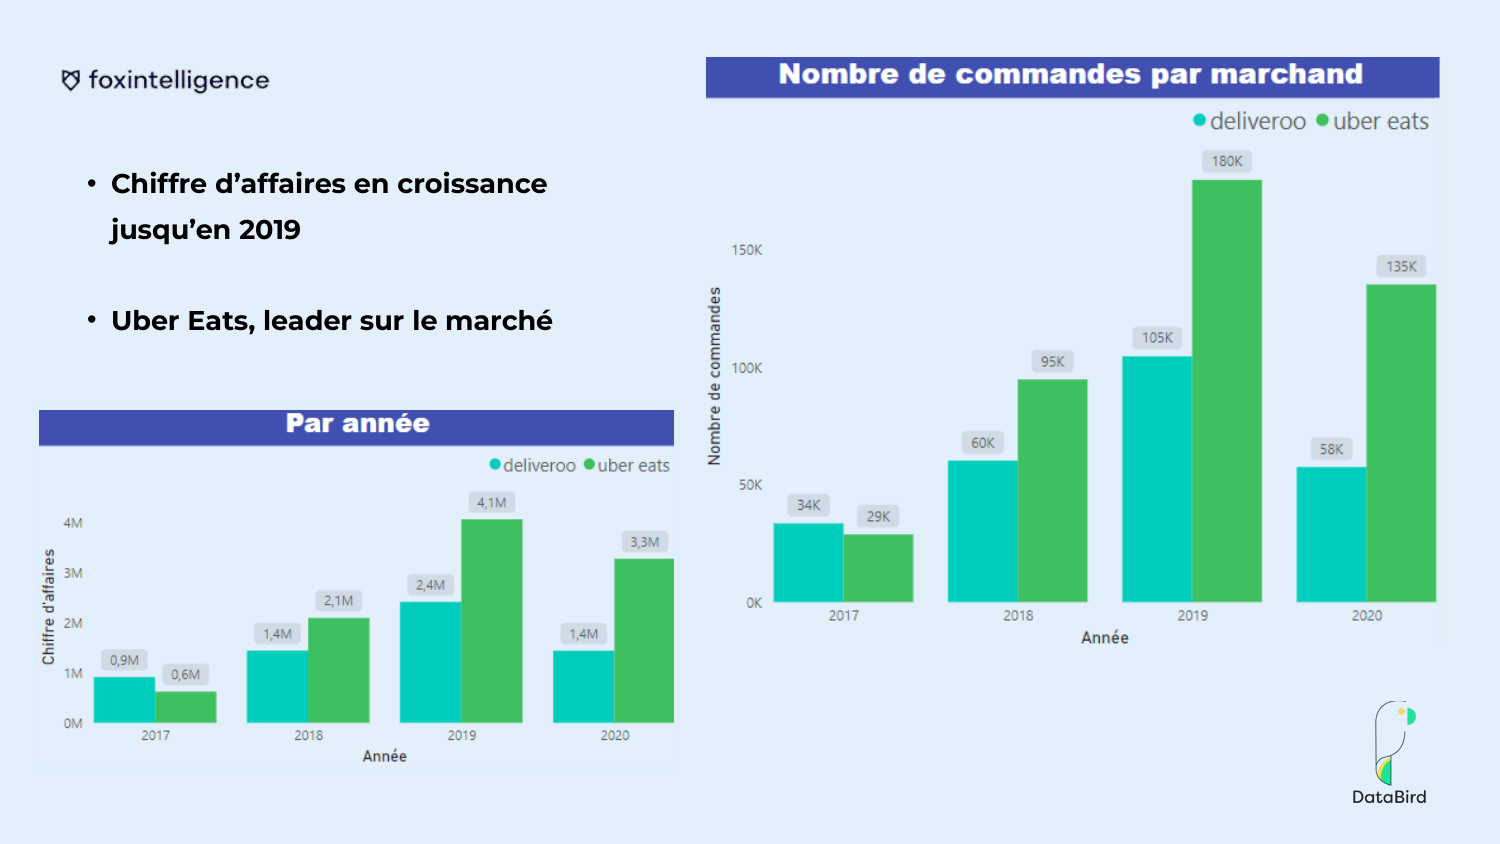

Chiffre d’affaires en croissance jusqu’en 2019

Uber Eats, leader sur le marché